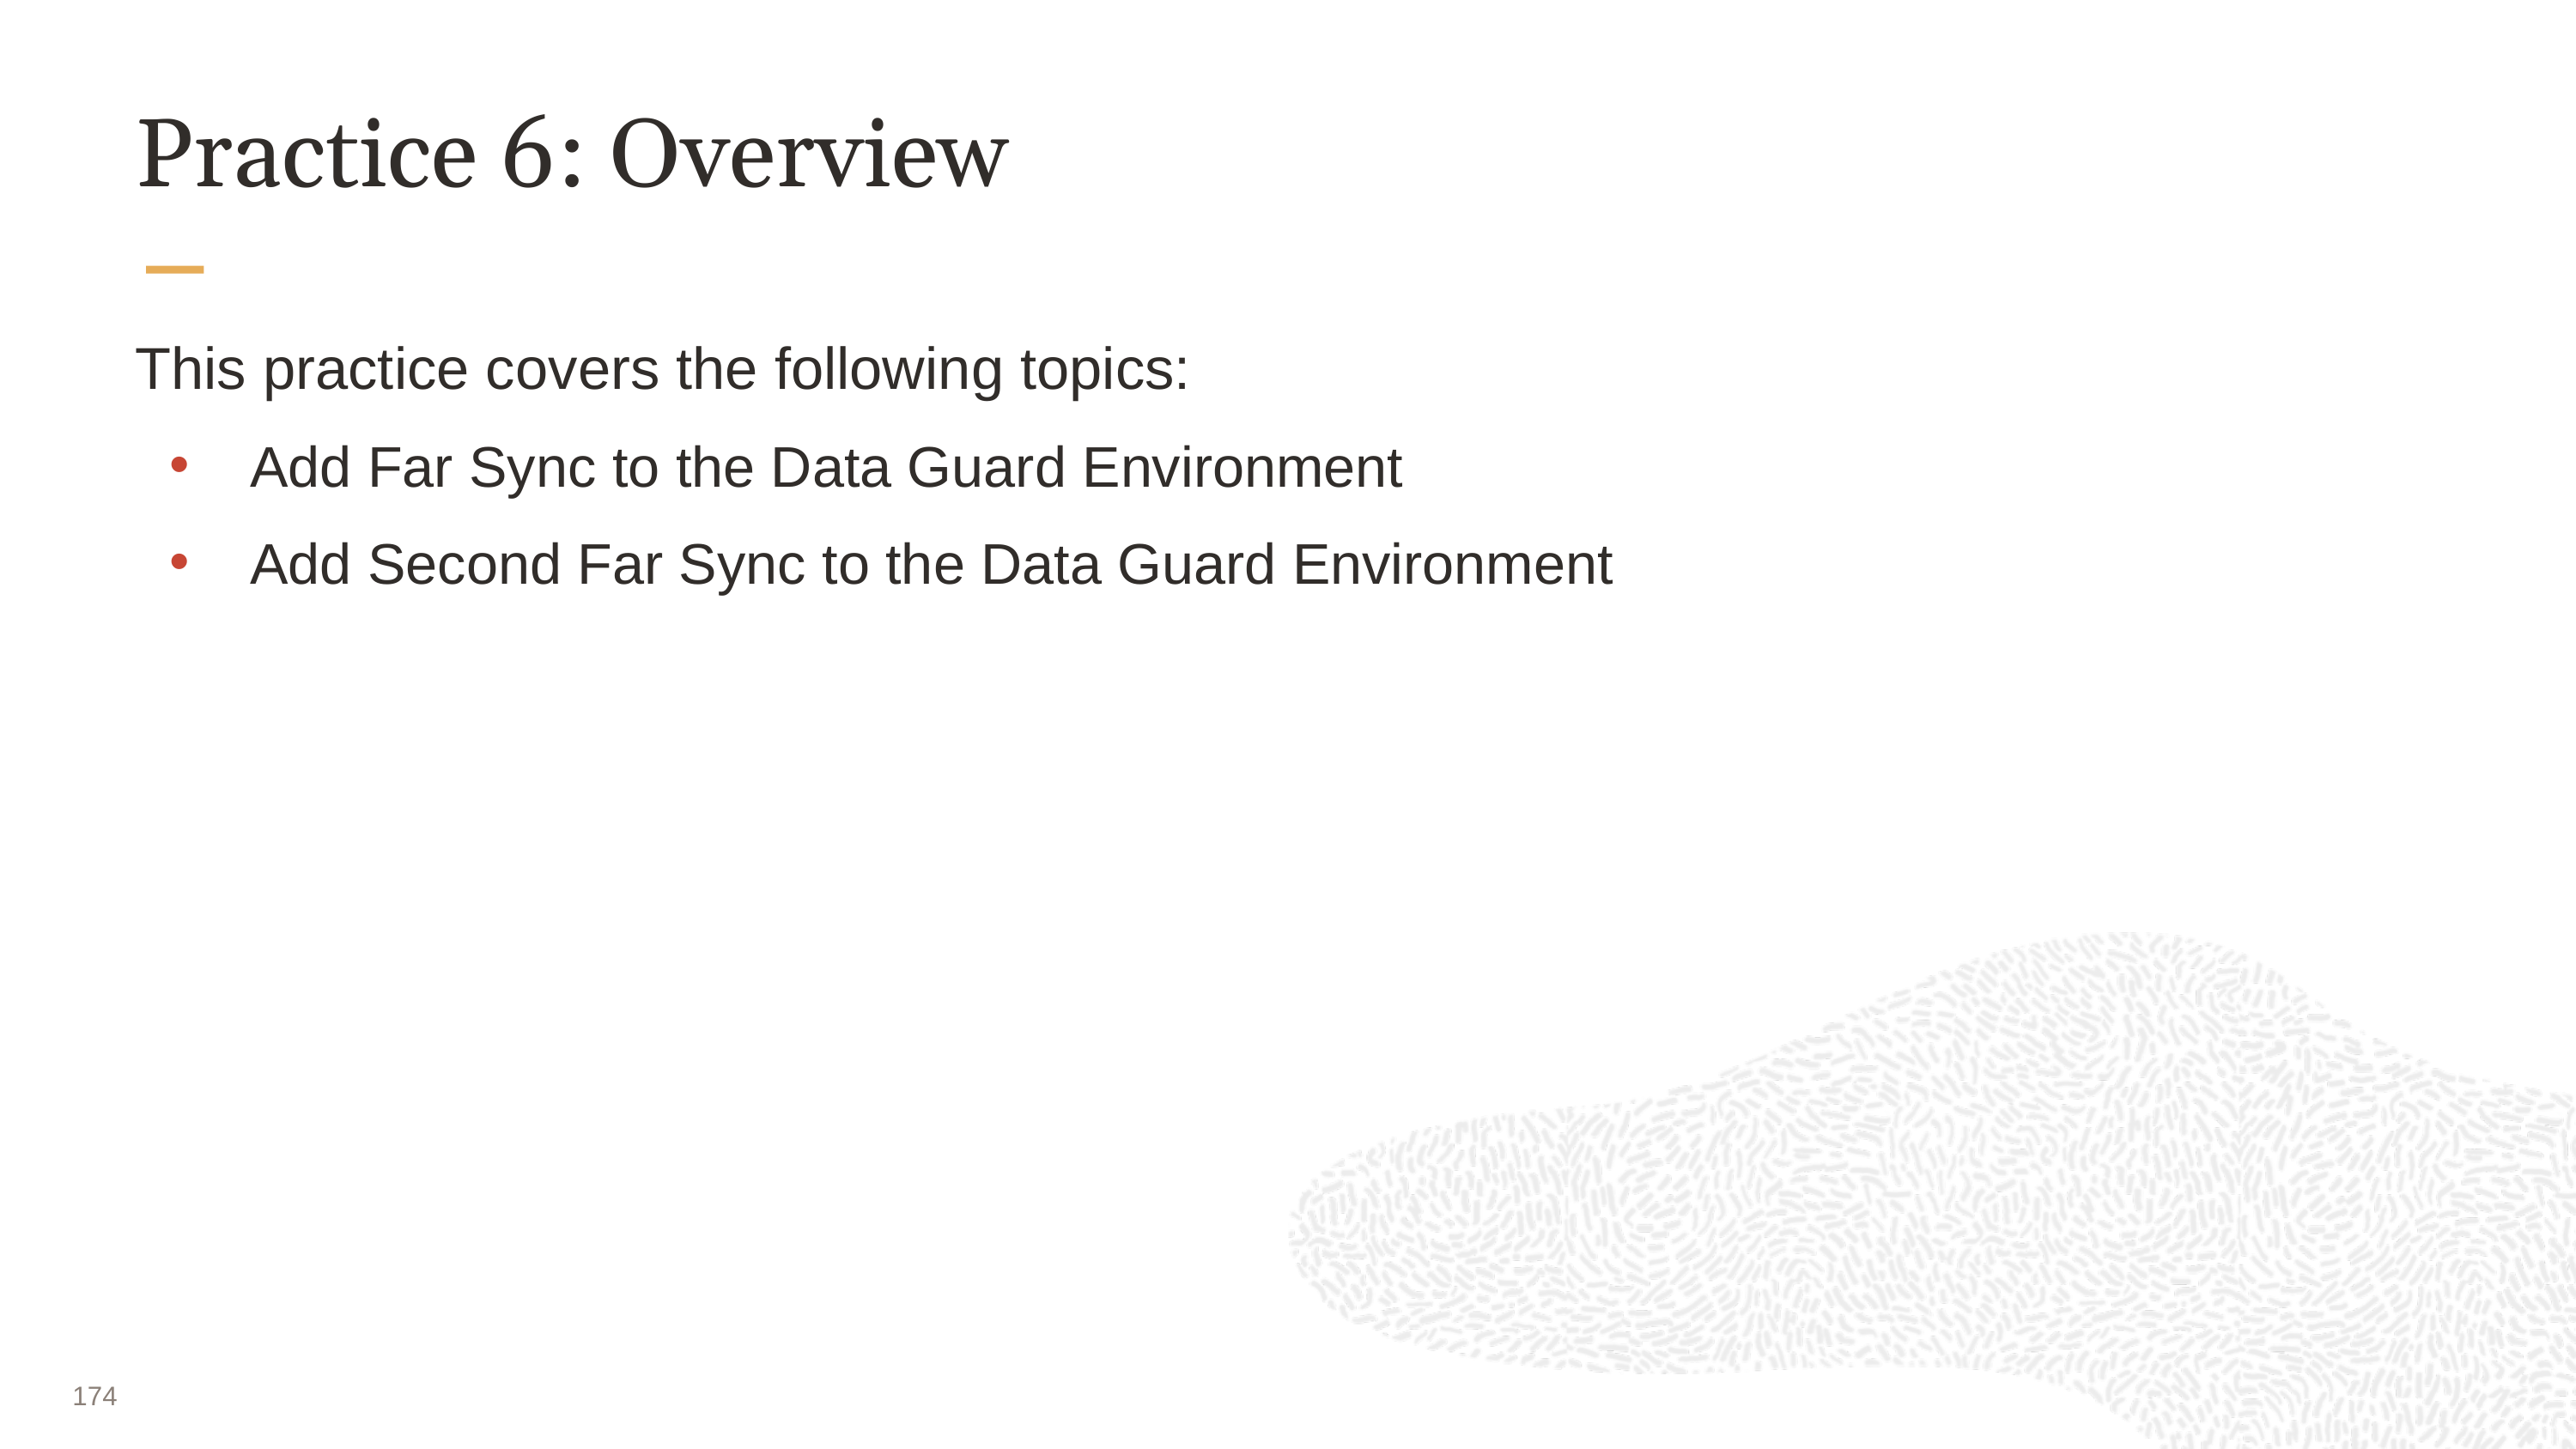

# Practice 6: Overview
This practice covers the following topics:
Add Far Sync to the Data Guard Environment
Add Second Far Sync to the Data Guard Environment